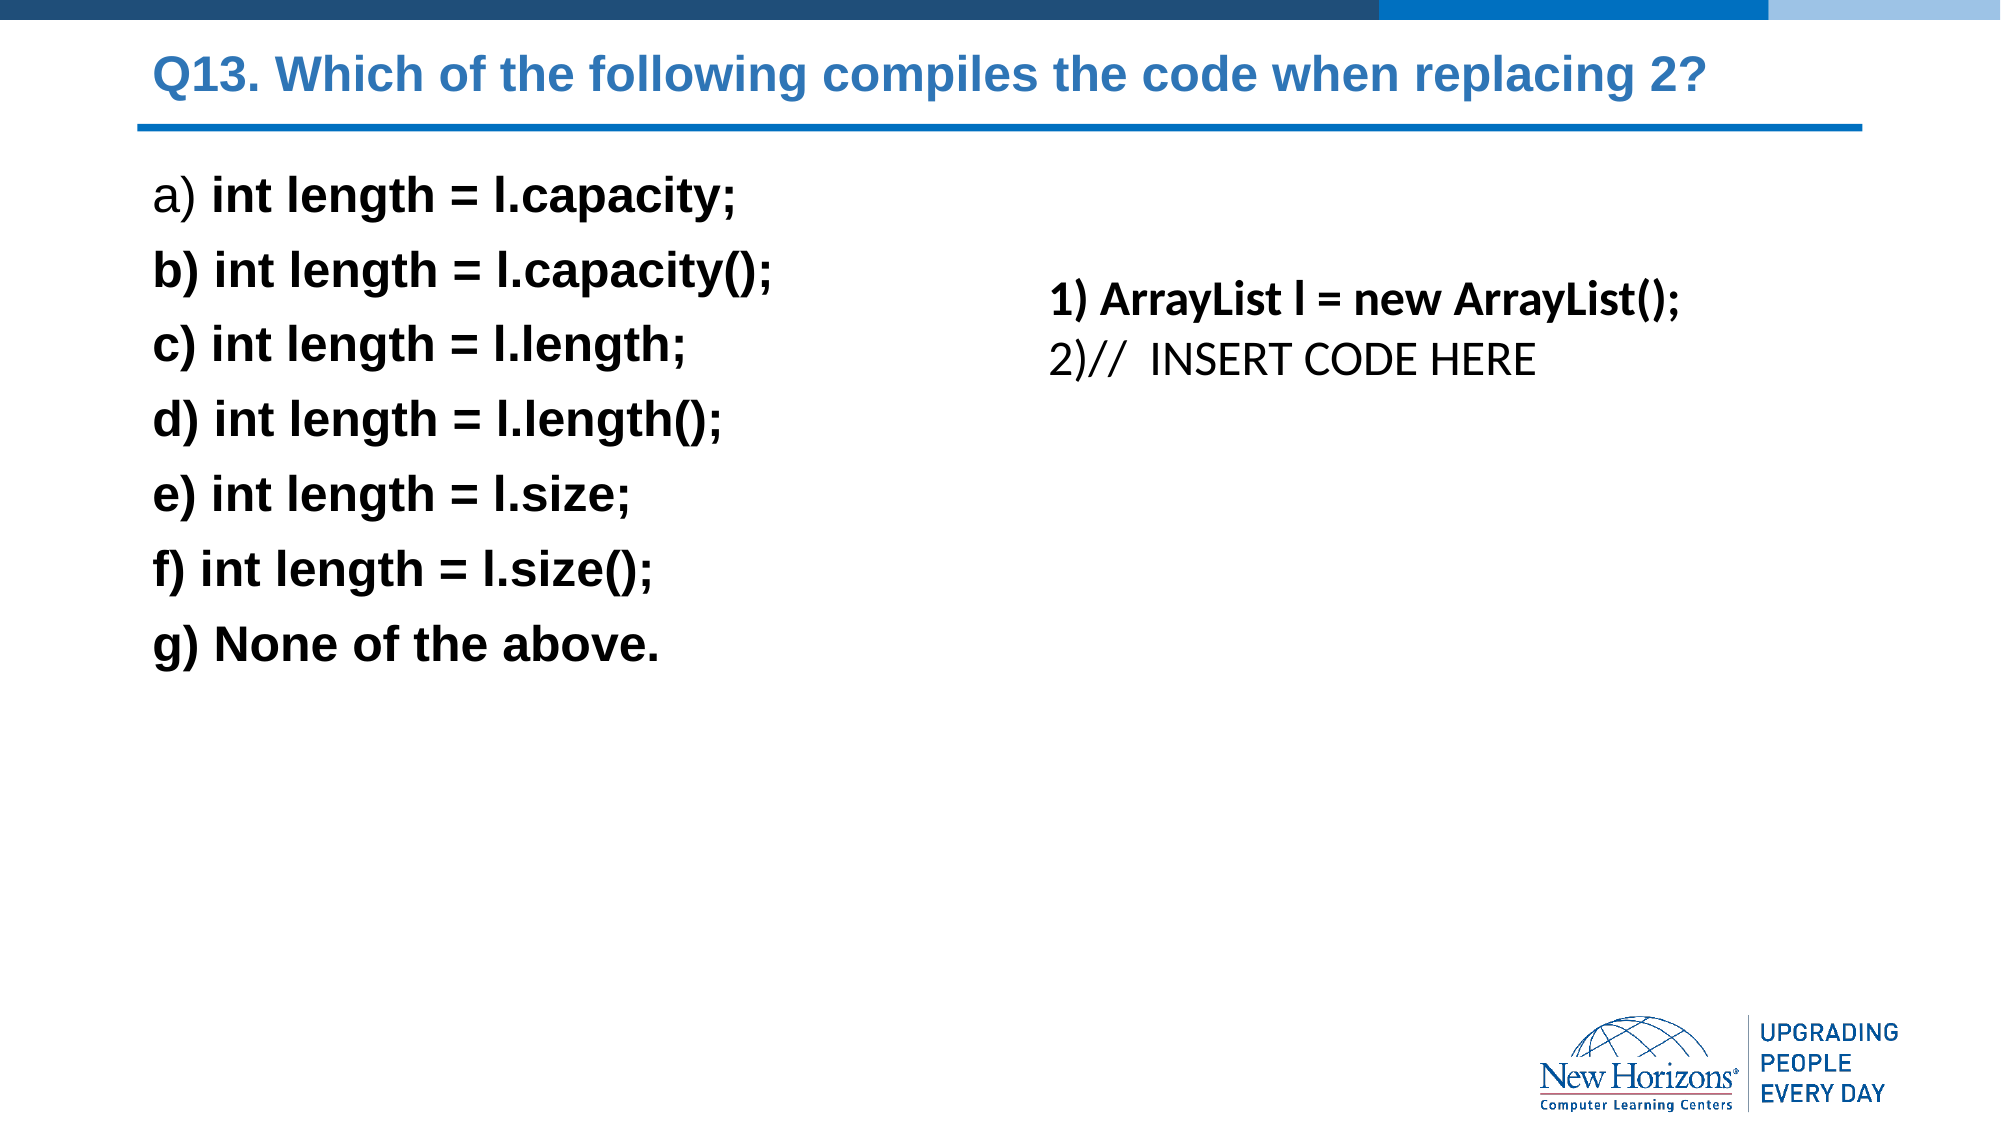

# Q13. Which of the following compiles the code when replacing 2?
a) int length = l.capacity;
b) int length = l.capacity();
c) int length = l.length;
d) int length = l.length();
e) int length = l.size;
f) int length = l.size();
g) None of the above.

1) ArrayList l = new ArrayList();
2)//  INSERT CODE HERE